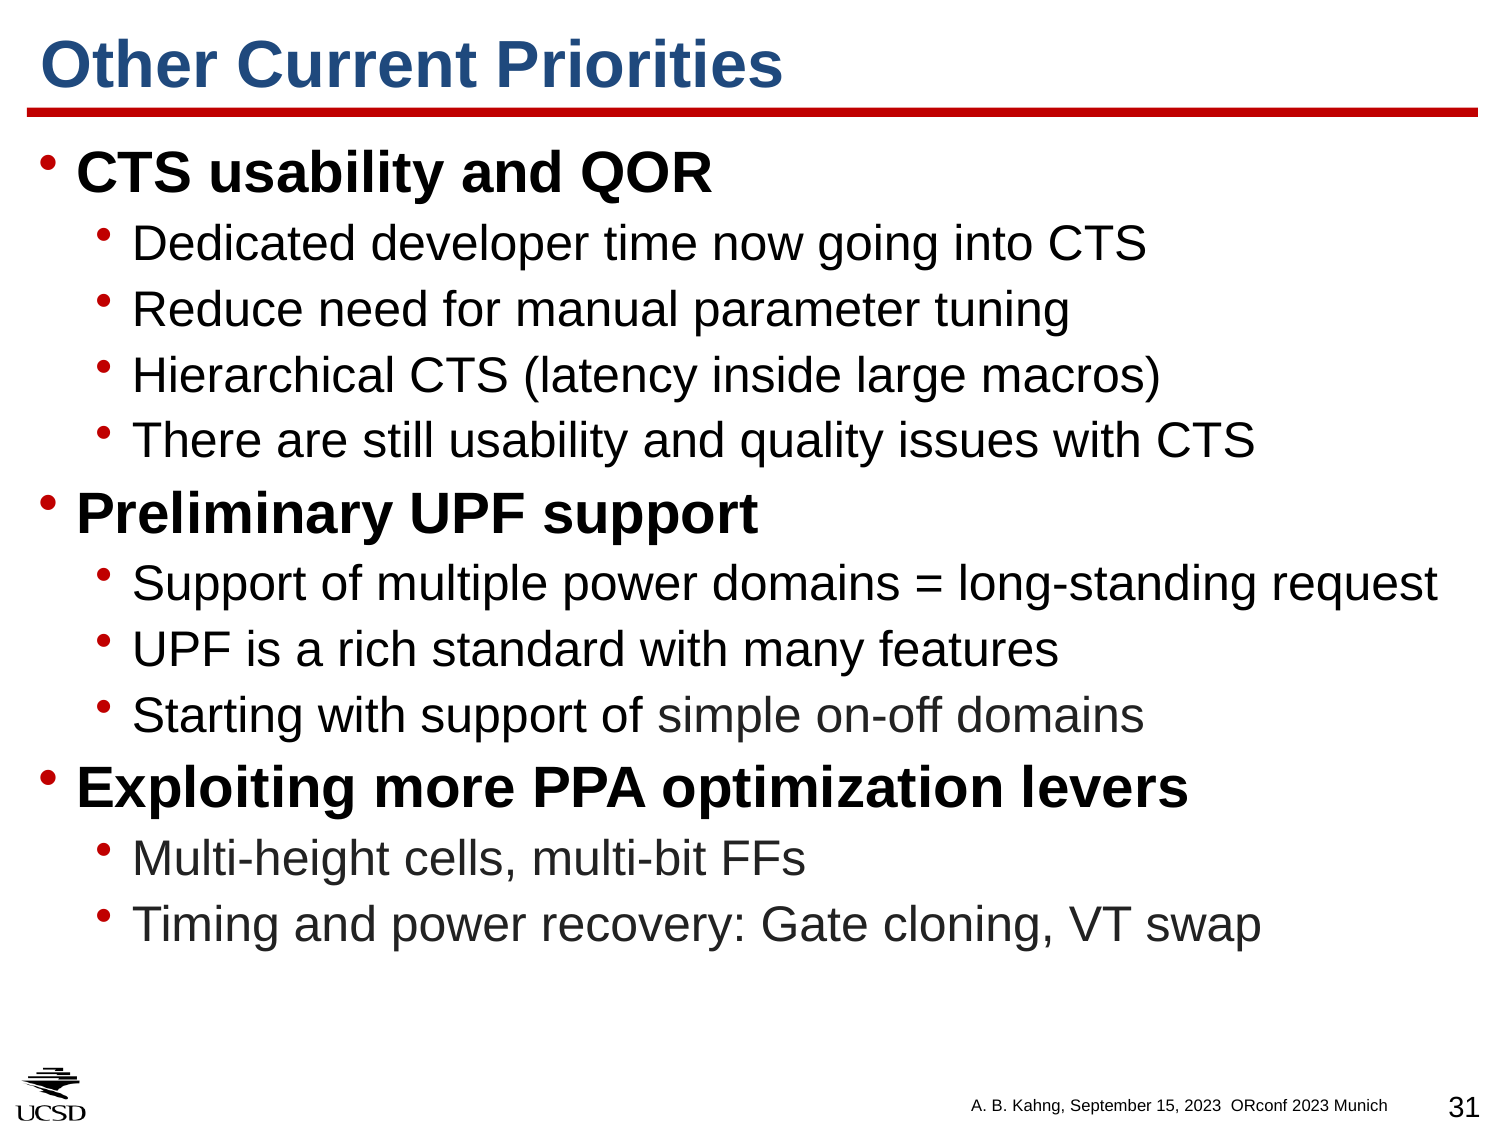

# Other Current Priorities
CTS usability and QOR
Dedicated developer time now going into CTS
Reduce need for manual parameter tuning
Hierarchical CTS (latency inside large macros)
There are still usability and quality issues with CTS
Preliminary UPF support
Support of multiple power domains = long-standing request
UPF is a rich standard with many features
Starting with support of simple on-off domains
Exploiting more PPA optimization levers
Multi-height cells, multi-bit FFs
Timing and power recovery: Gate cloning, VT swap